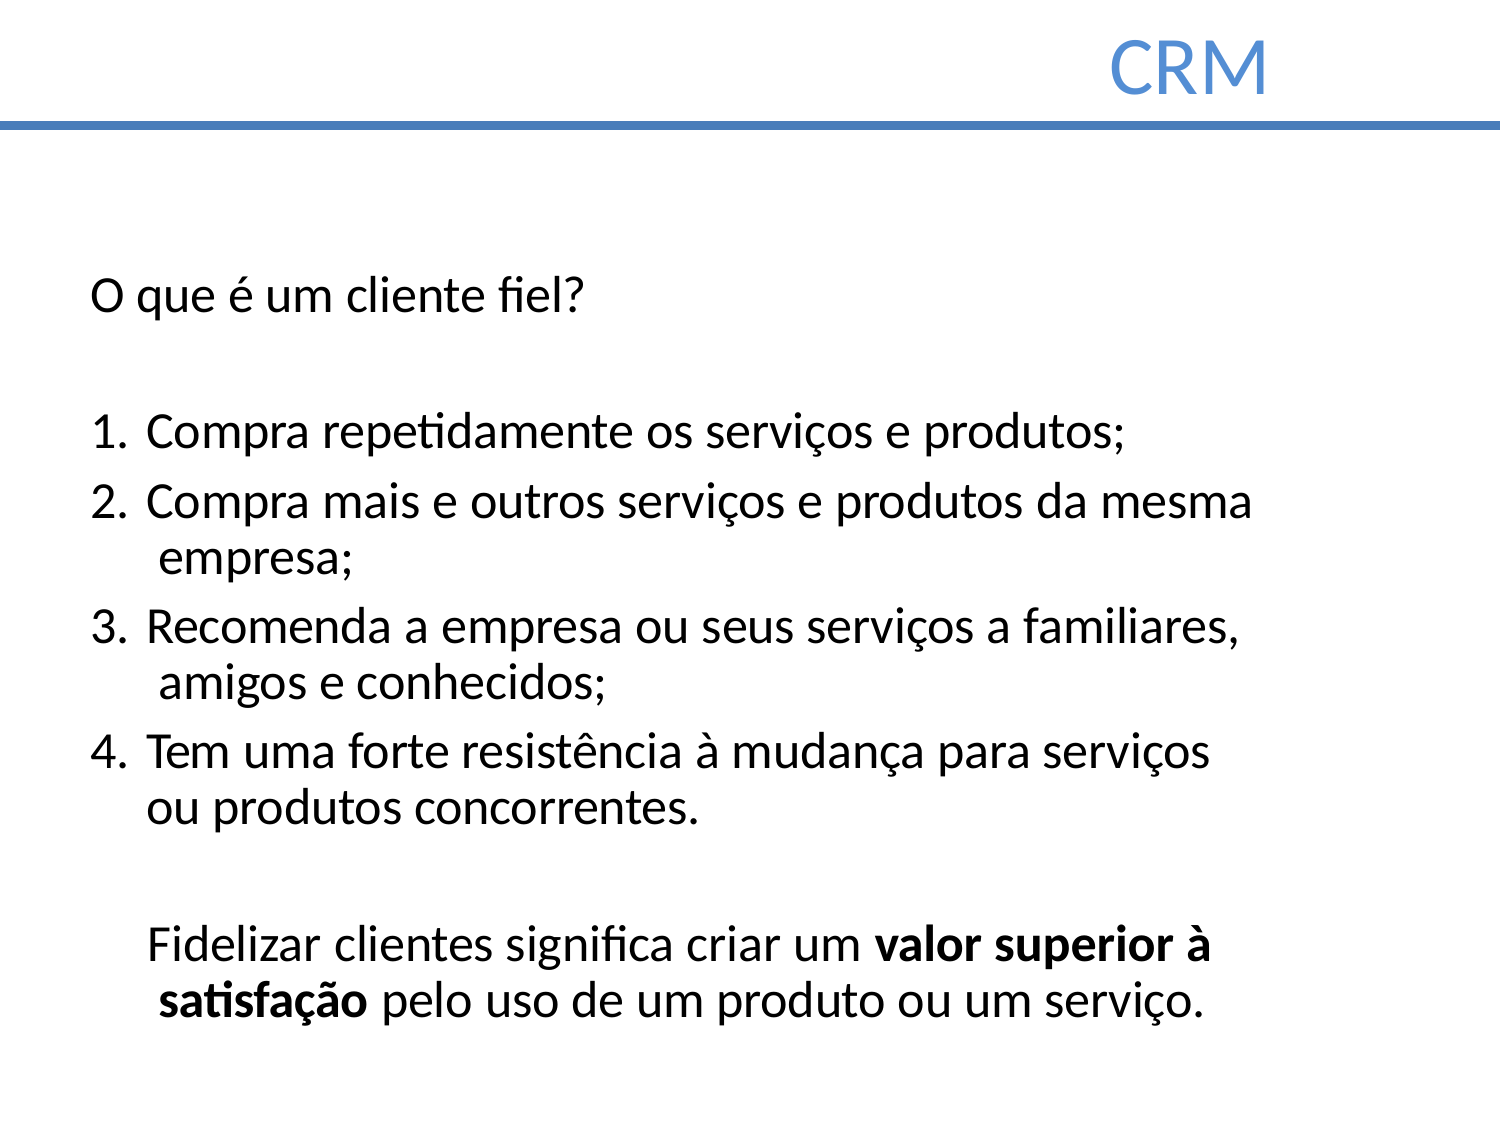

# CRM

O que é um cliente fiel?

Compra repetidamente os serviços e produtos;
Compra mais e outros serviços e produtos da mesma  empresa;
Recomenda a empresa ou seus serviços a familiares,  amigos e conhecidos;
Tem uma forte resistência à mudança para serviços  ou produtos concorrentes.

Fidelizar clientes significa criar um valor superior à  satisfação pelo uso de um produto ou um serviço.